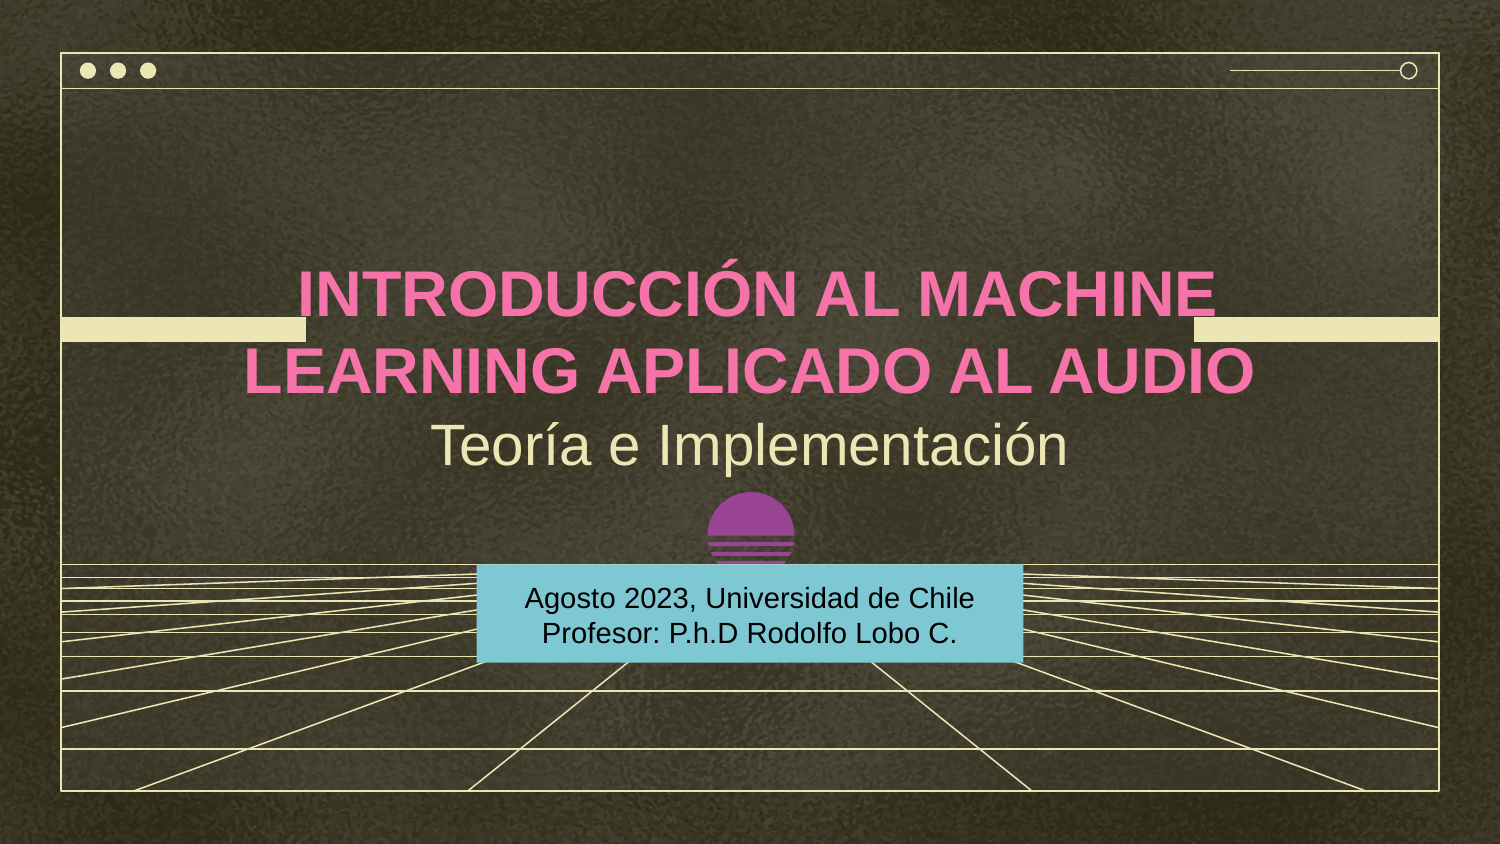

# INTRODUCCIÓN AL MACHINE LEARNING APLICADO AL AUDIO Teoría e Implementación
Agosto 2023, Universidad de Chile
Profesor: P.h.D Rodolfo Lobo C.